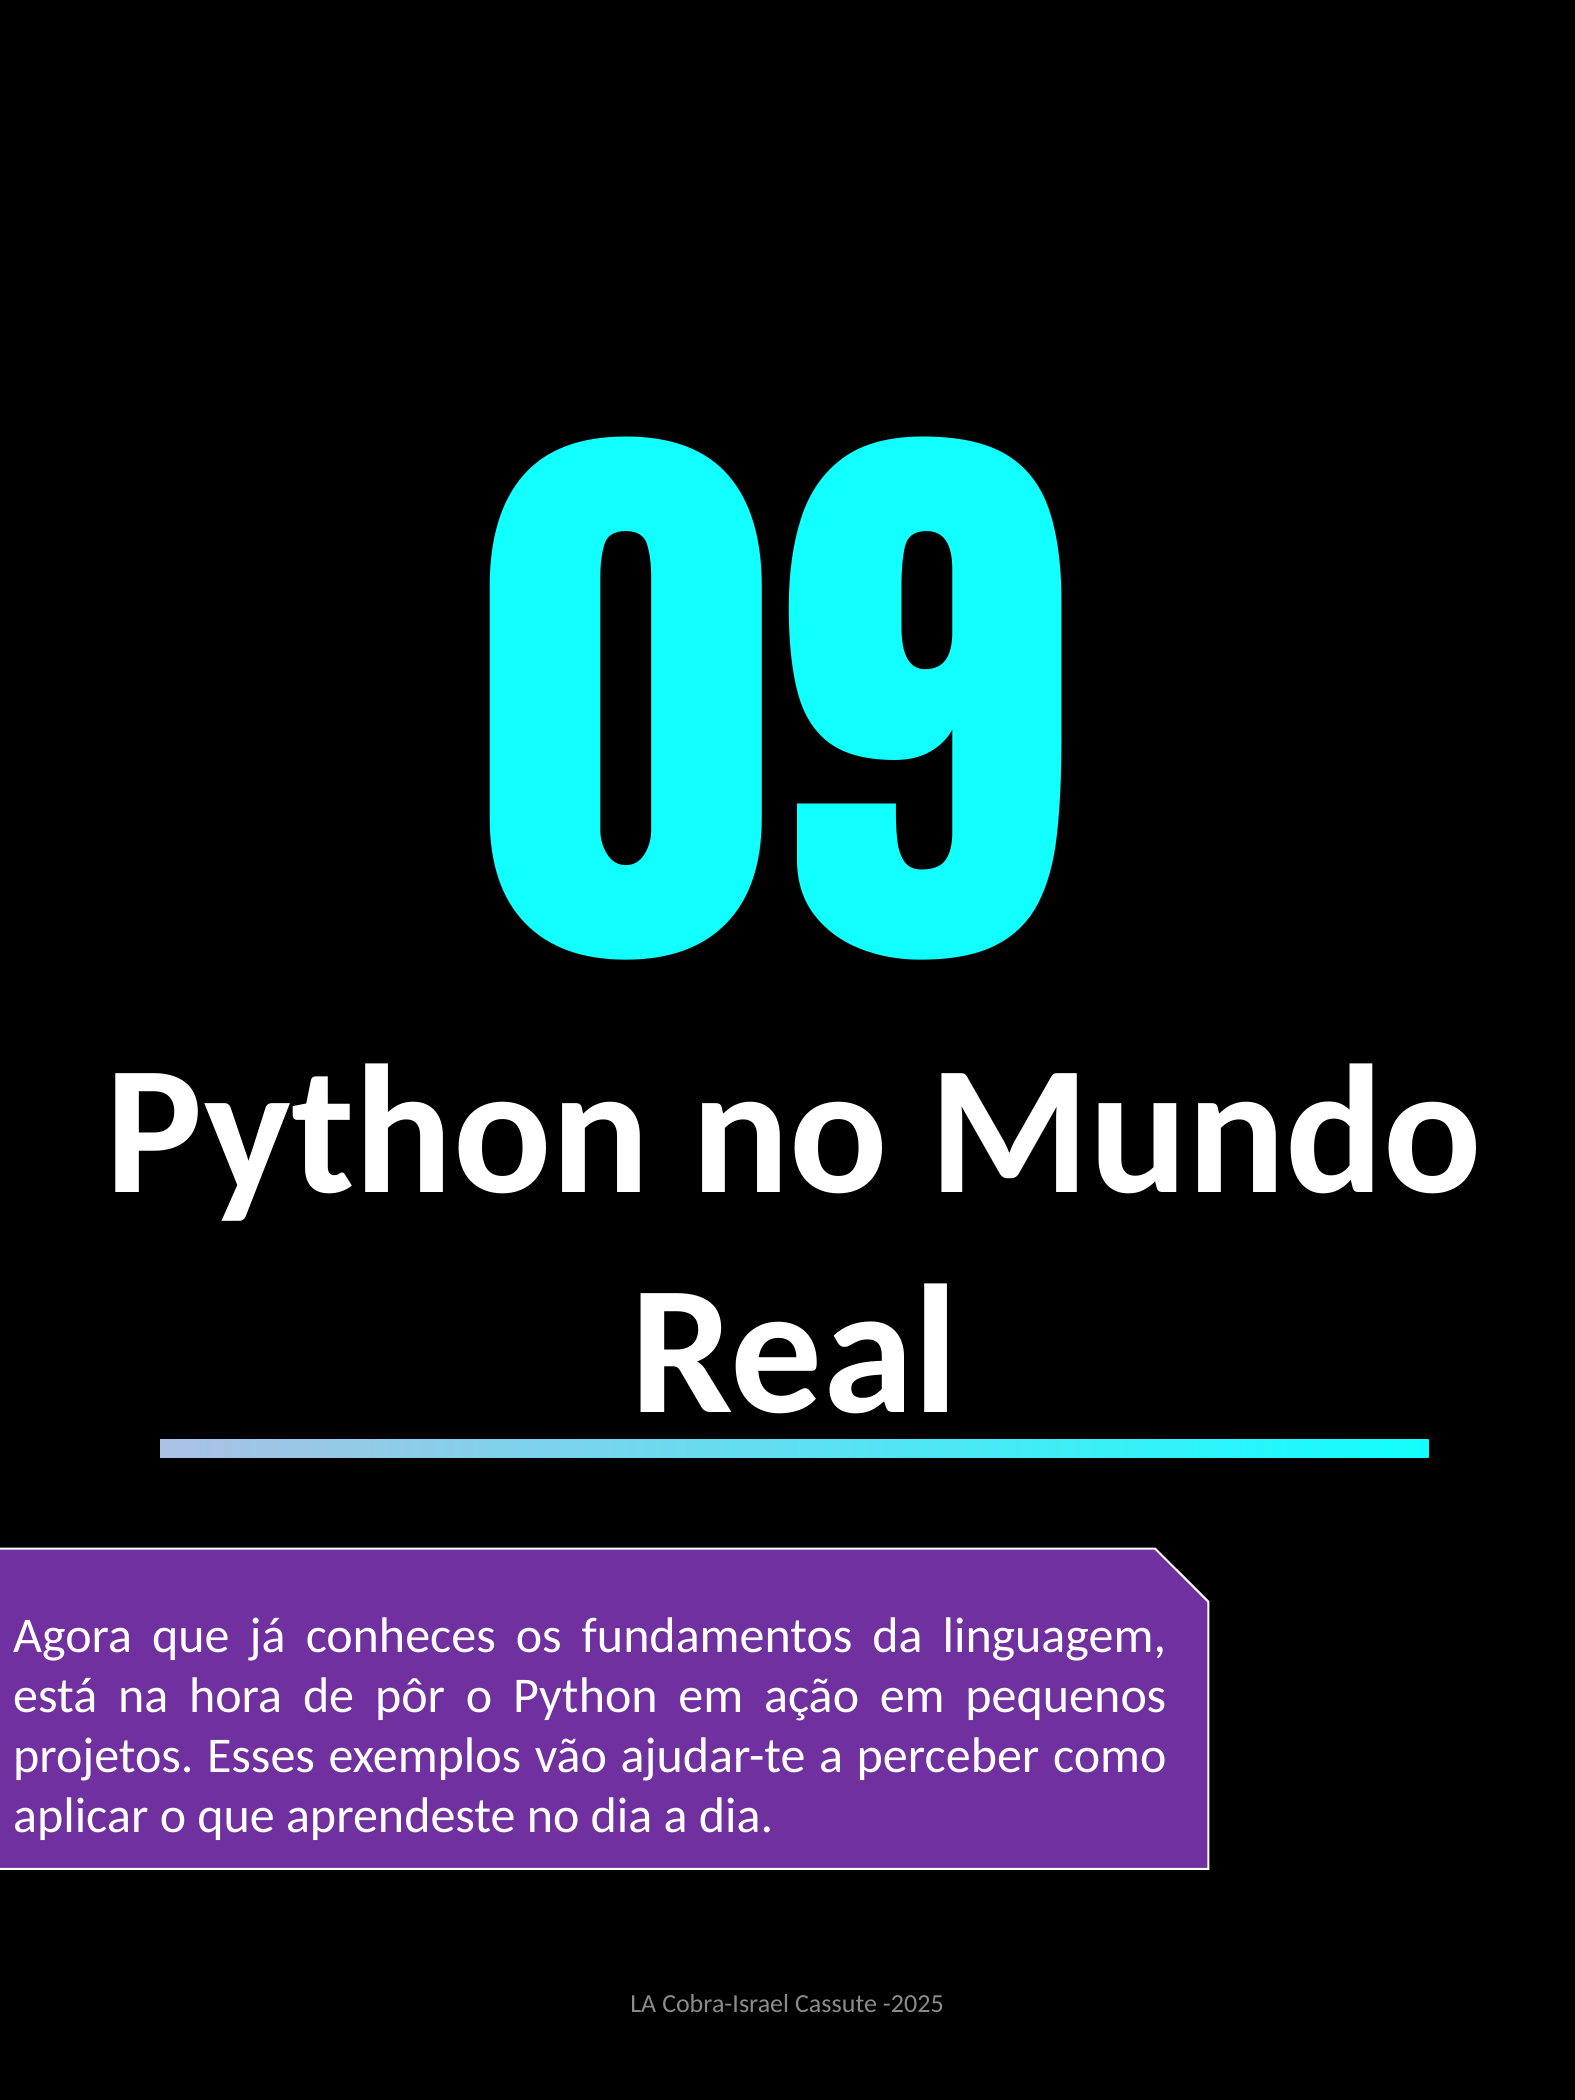

09
Python no Mundo Real

Agora que já conheces os fundamentos da linguagem, está na hora de pôr o Python em ação em pequenos projetos. Esses exemplos vão ajudar-te a perceber como aplicar o que aprendeste no dia a dia.
LA Cobra-Israel Cassute -2025
36